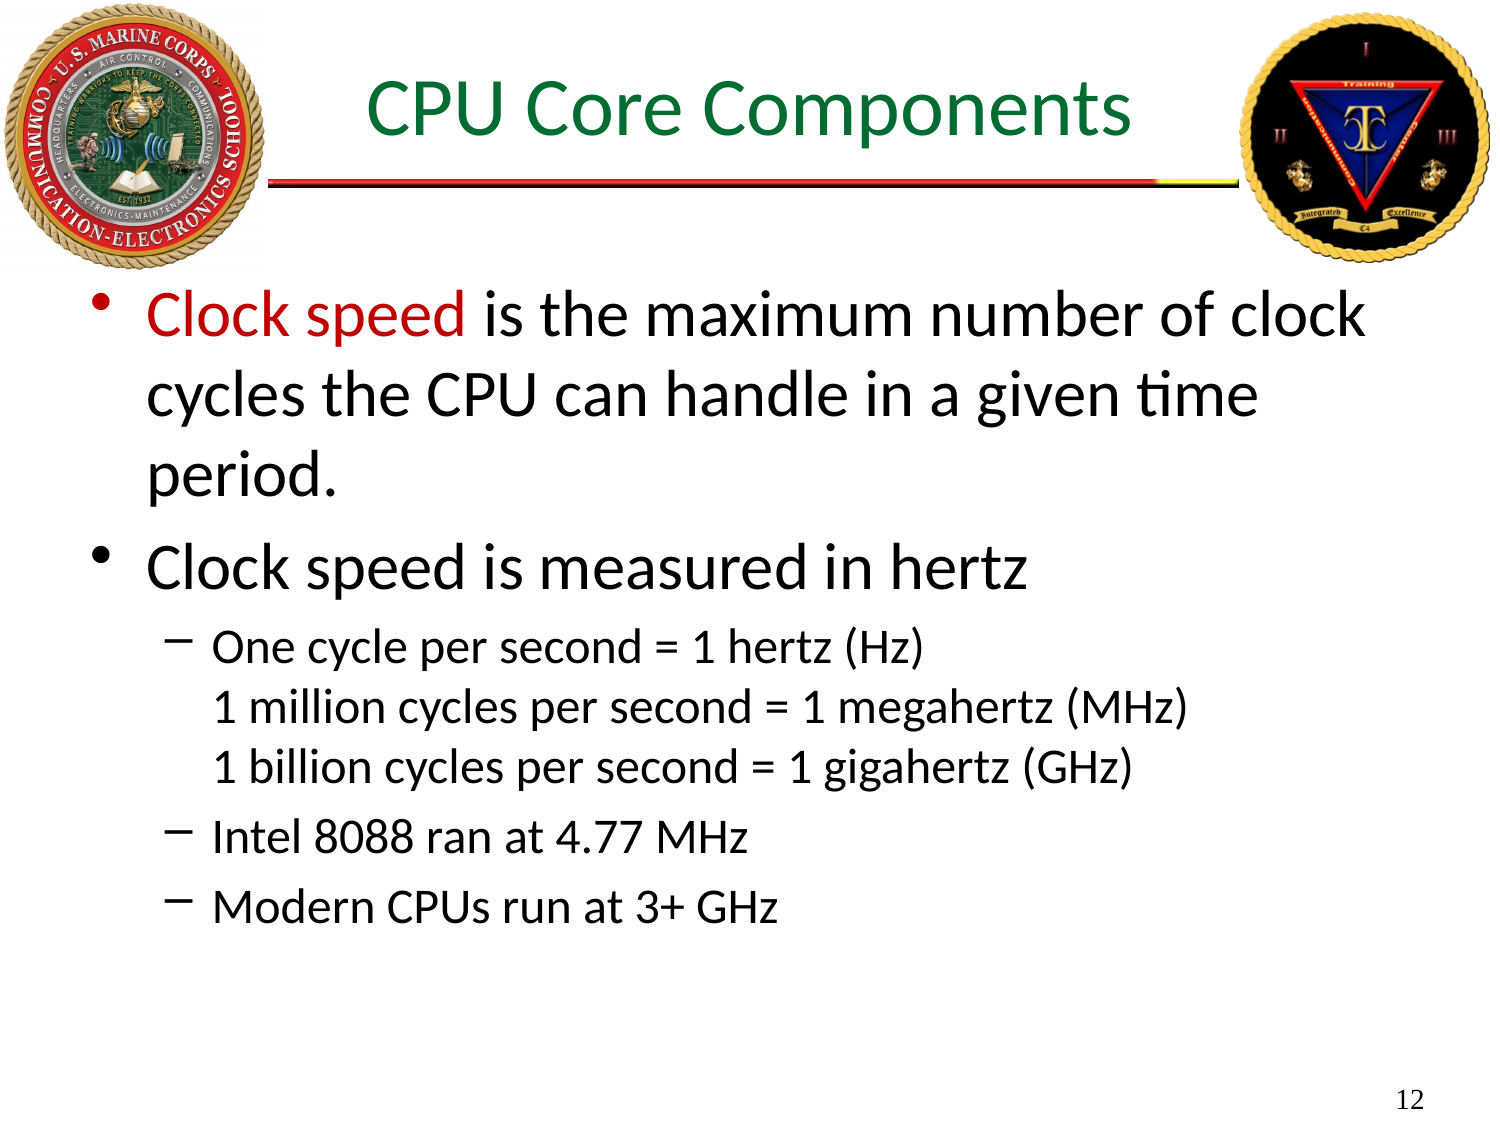

# CPU Core Components
Clock speed is the maximum number of clock cycles the CPU can handle in a given time period.
Clock speed is measured in hertz
One cycle per second = 1 hertz (Hz)
1 million cycles per second = 1 megahertz (MHz)
1 billion cycles per second = 1 gigahertz (GHz)
Intel 8088 ran at 4.77 MHz
Modern CPUs run at 3+ GHz